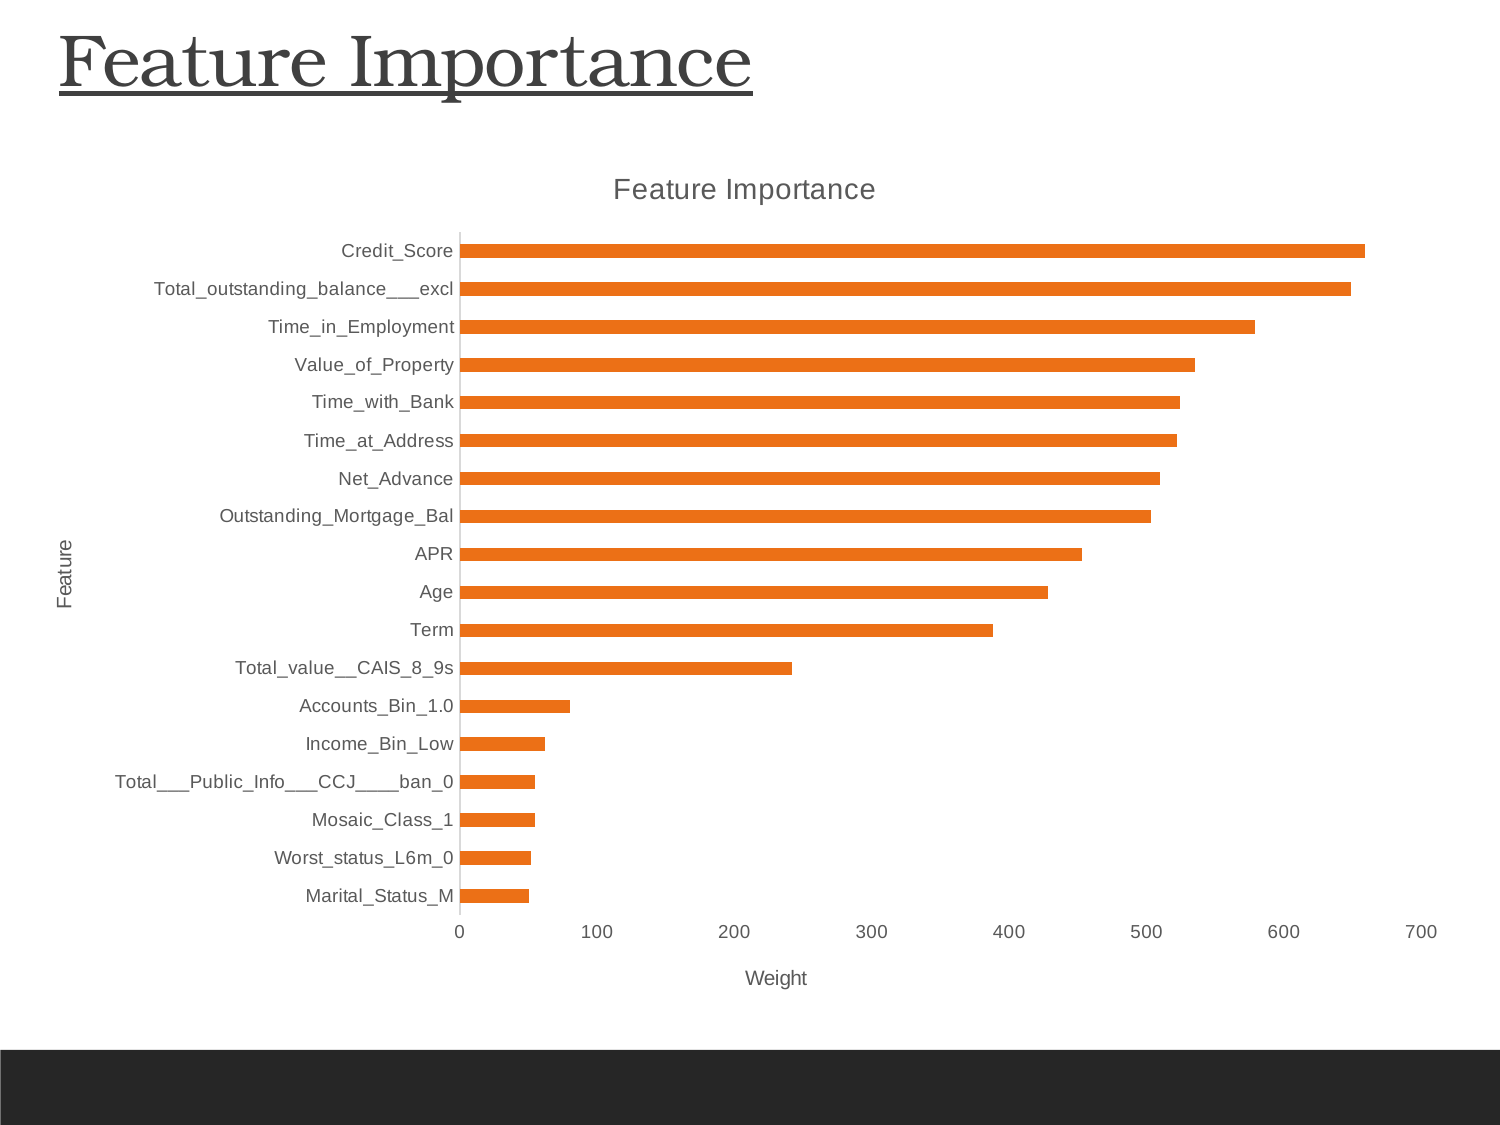

Feature Importance

### Chart: Feature Importance

| Category | Weight |
|---|---|
| Marital_Status_M | 50.0 |
| Worst_status_L6m_0 | 52.0 |
| Mosaic_Class_1 | 55.0 |
| Total___Public_Info___CCJ____ban_0 | 55.0 |
| Income_Bin_Low | 62.0 |
| Accounts_Bin_1.0 | 80.0 |
| Total_value__CAIS_8_9s | 242.0 |
| Term | 388.0 |
| Age | 428.0 |
| APR | 453.0 |
| Outstanding_Mortgage_Bal | 503.0 |
| Net_Advance | 510.0 |
| Time_at_Address | 522.0 |
| Time_with_Bank | 524.0 |
| Value_of_Property | 535.0 |
| Time_in_Employment | 579.0 |
| Total_outstanding_balance___excl | 649.0 |
| Credit_Score | 659.0 |